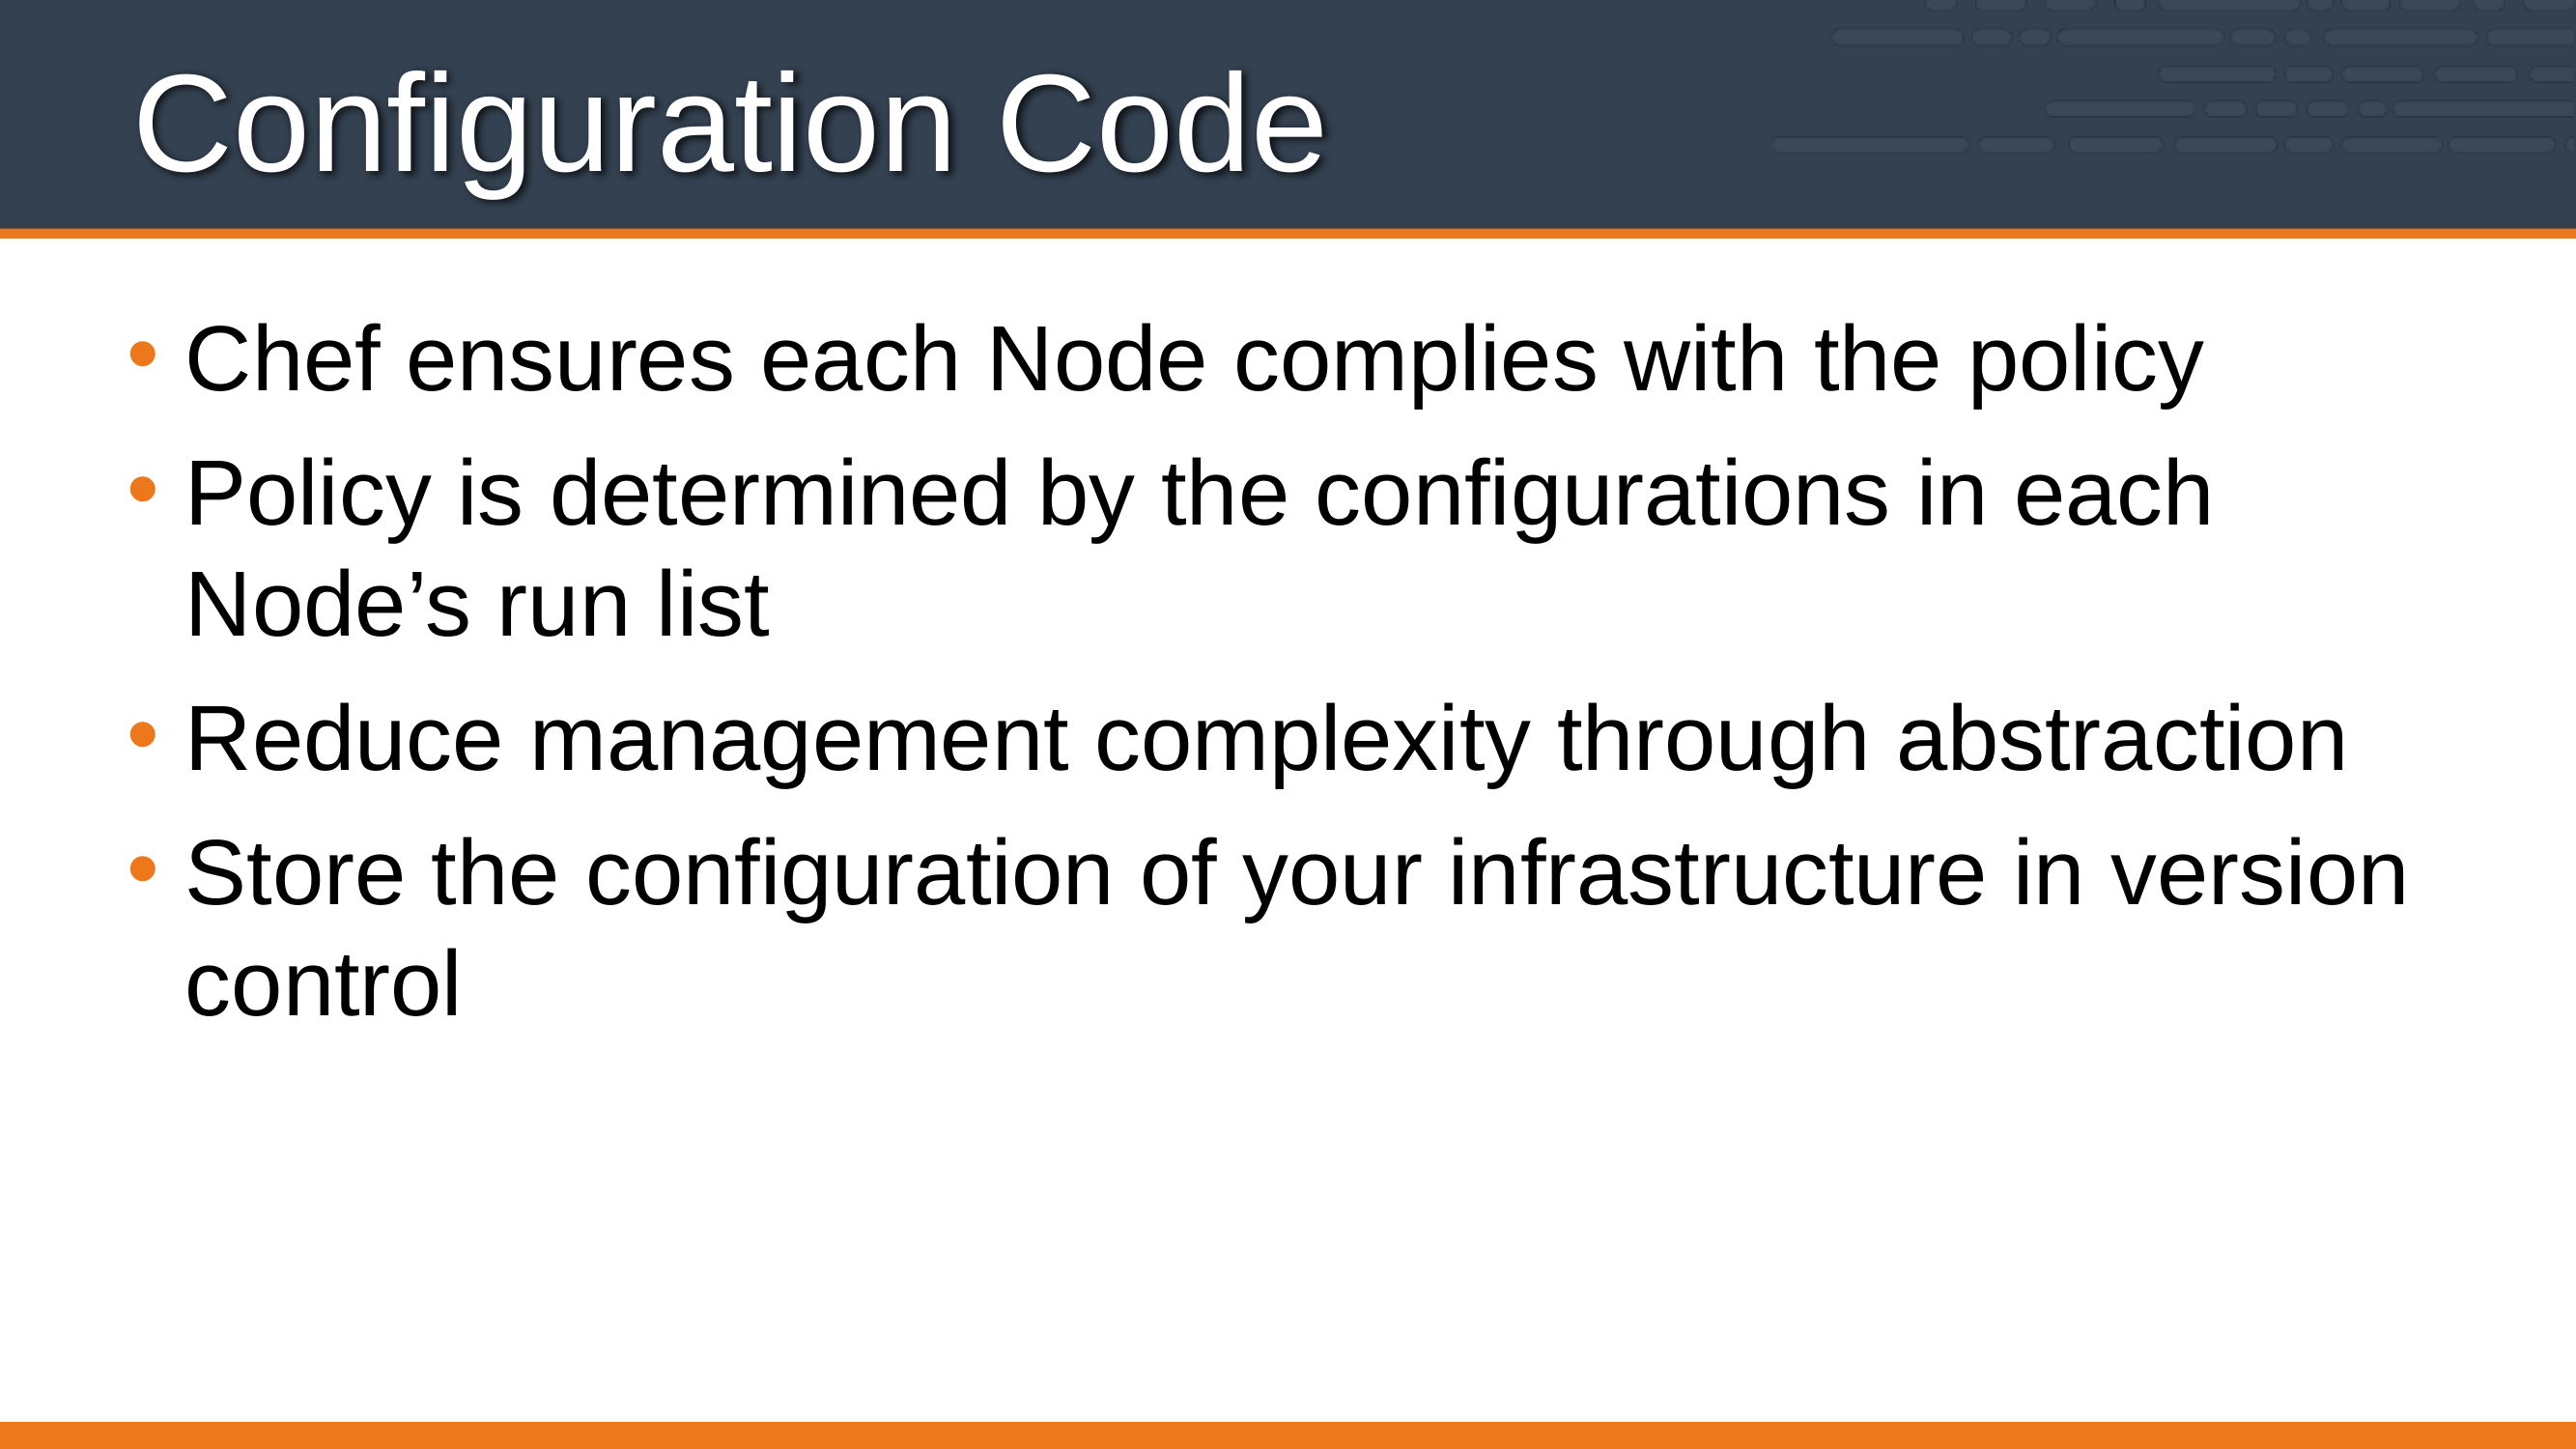

# Configuration Code
Chef ensures each Node complies with the policy
Policy is determined by the configurations in each Node’s run list
Reduce management complexity through abstraction
Store the configuration of your infrastructure in version control